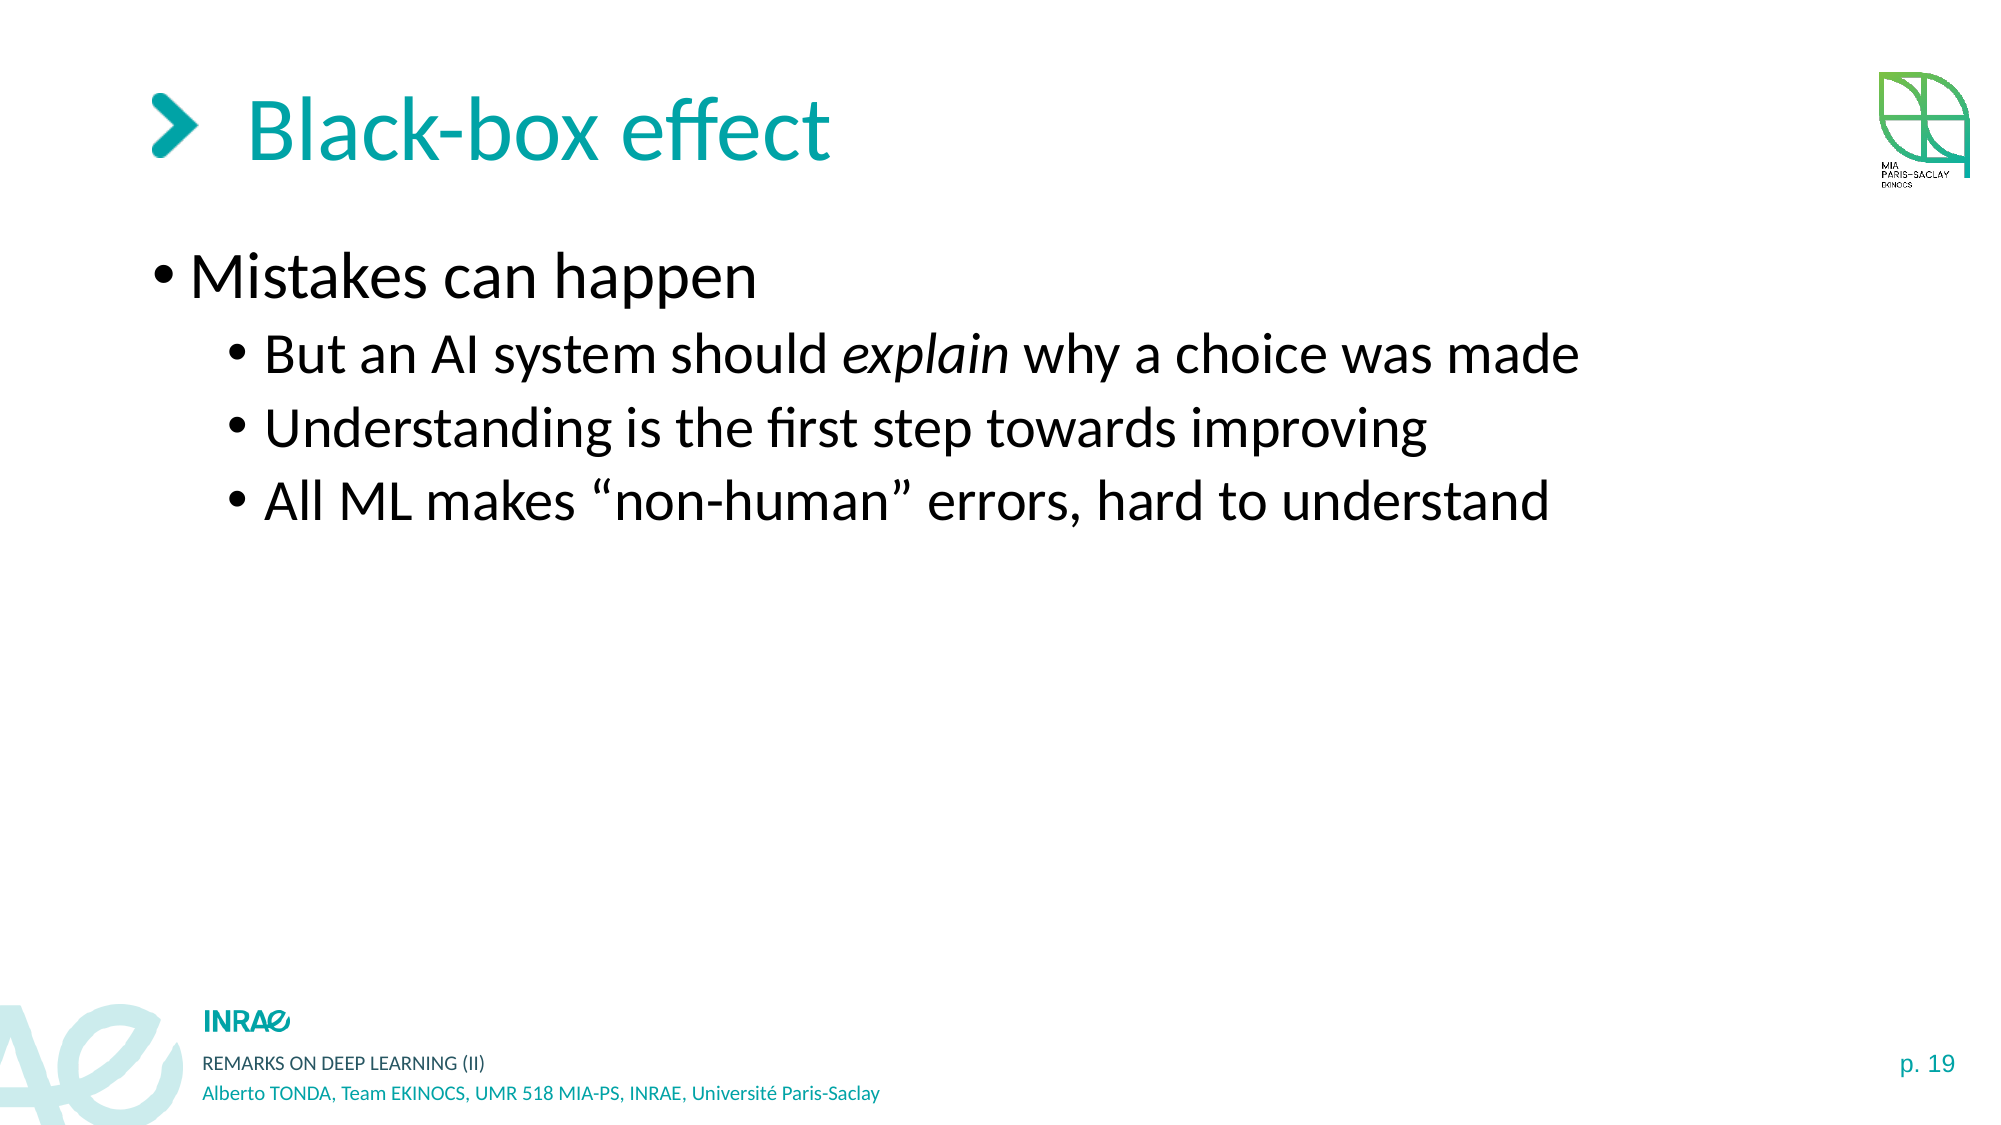

# Black-box effect
Mistakes can happen
But an AI system should explain why a choice was made
Understanding is the first step towards improving
All ML makes “non-human” errors, hard to understand